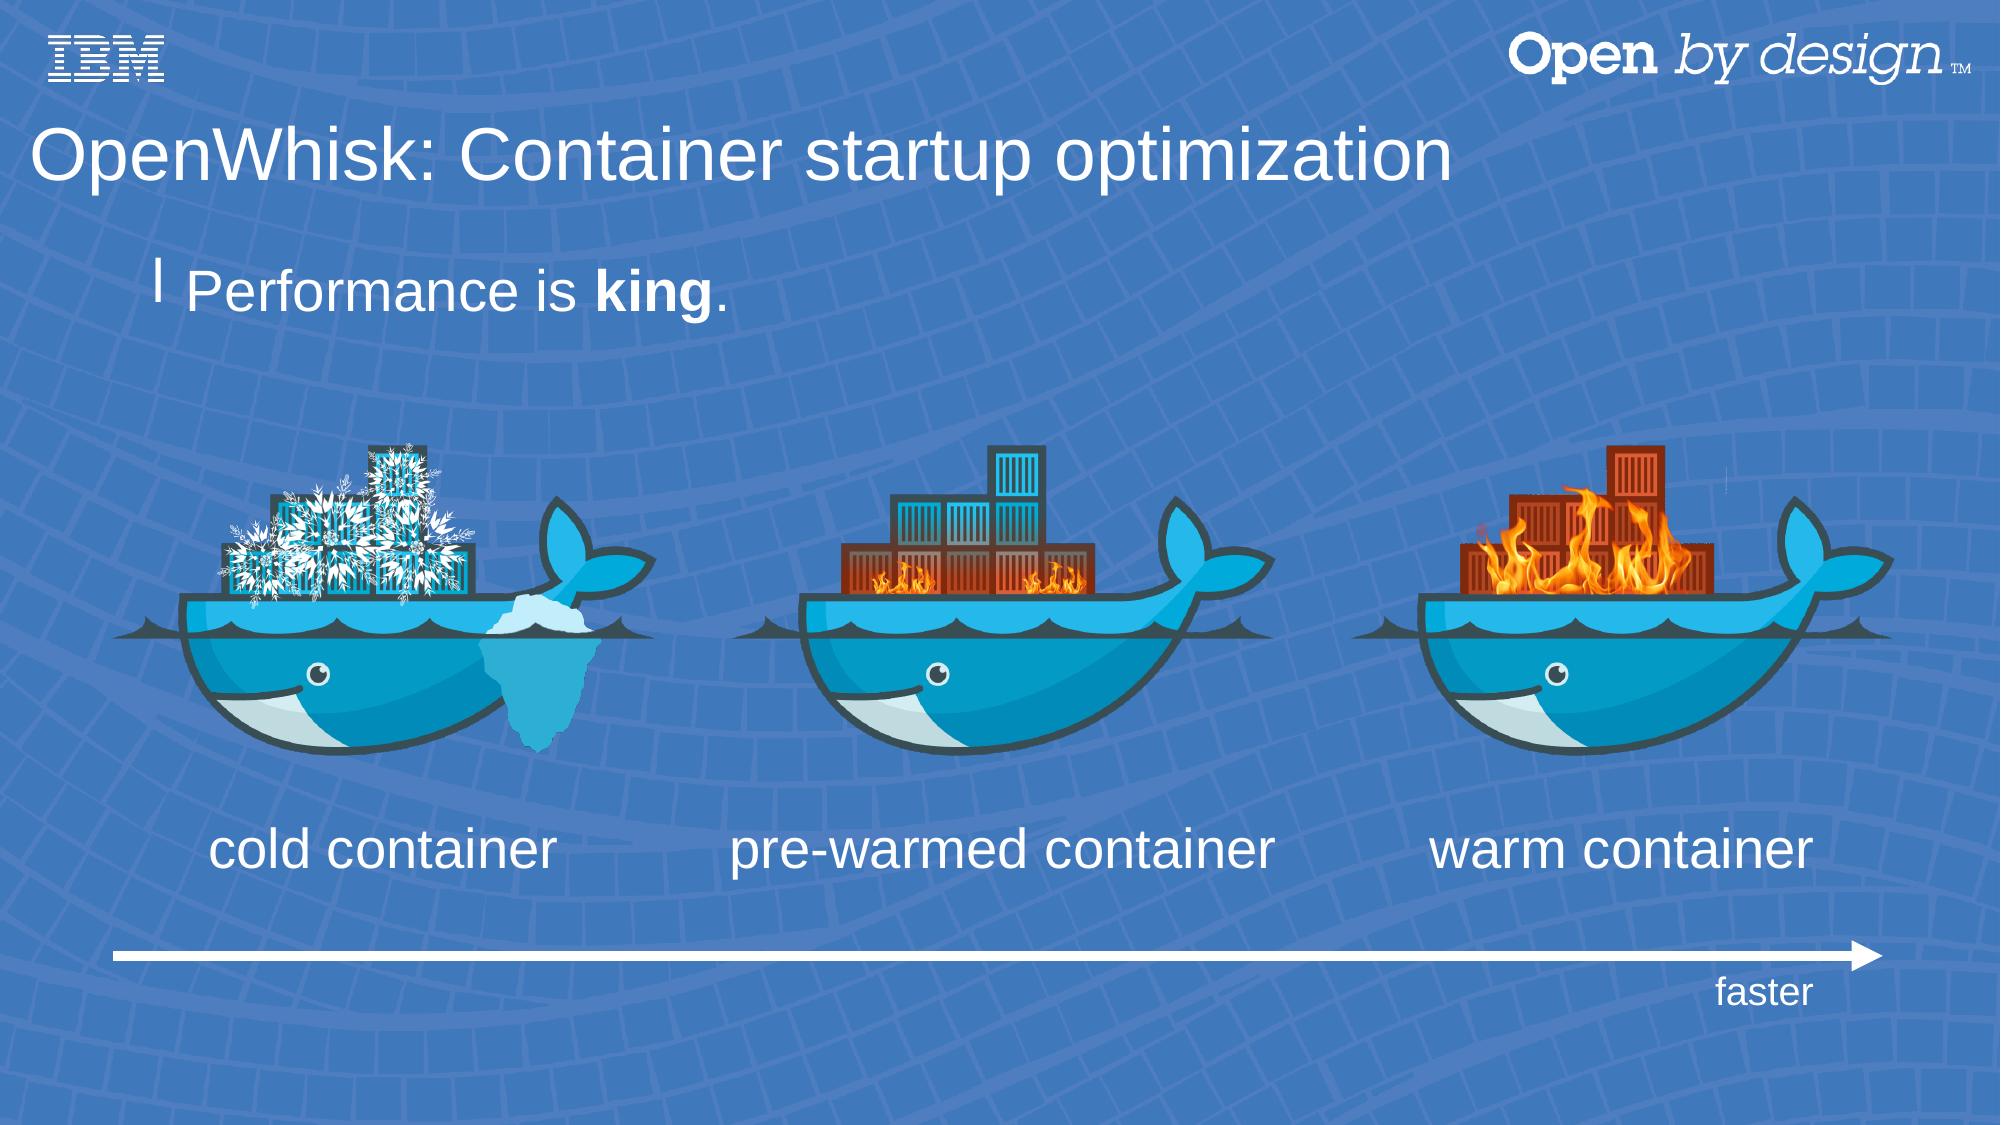

OpenWhisk: Container startup optimization
Performance is king.

cold container
pre-warmed container
warm container

faster
ICICI Appathon 2017
by SirAbhinavJain